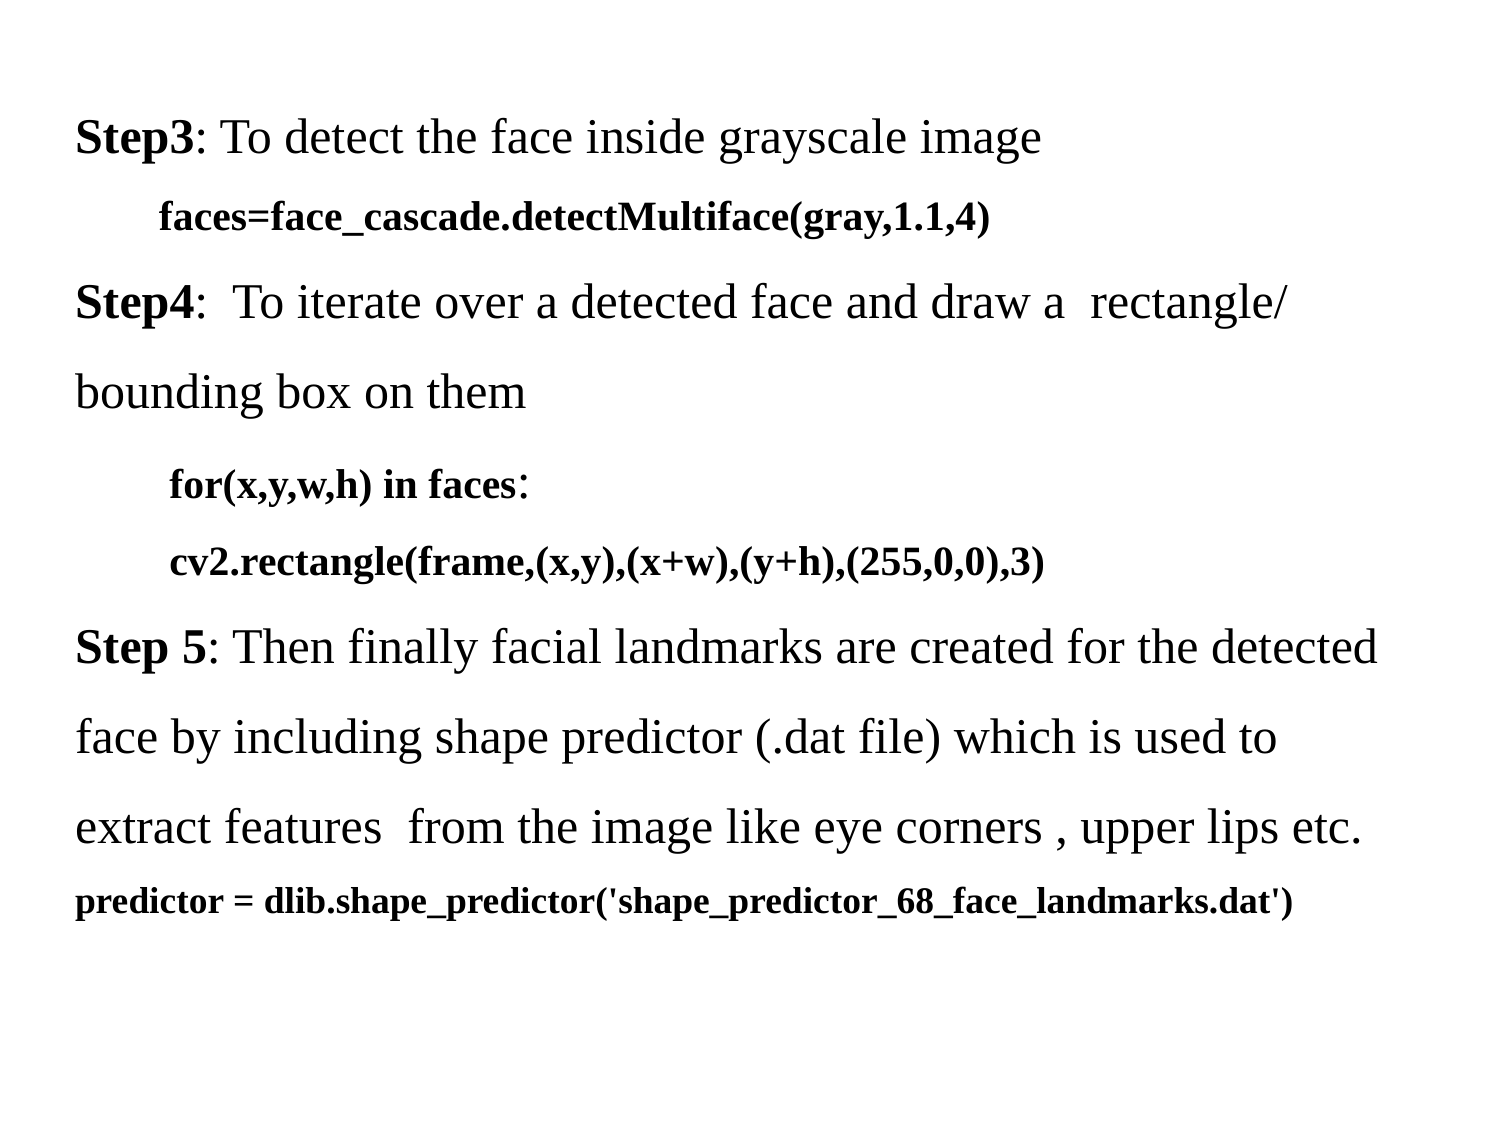

Step3: To detect the face inside grayscale image
        faces=face_cascade.detectMultiface(gray,1.1,4)
Step4:  To iterate over a detected face and draw a  rectangle/
bounding box on them
         for(x,y,w,h) in faces:
         cv2.rectangle(frame,(x,y),(x+w),(y+h),(255,0,0),3)
Step 5: Then finally facial landmarks are created for the detected face by including shape predictor (.dat file) which is used to extract features  from the image like eye corners , upper lips etc.
predictor = dlib.shape_predictor('shape_predictor_68_face_landmarks.dat')